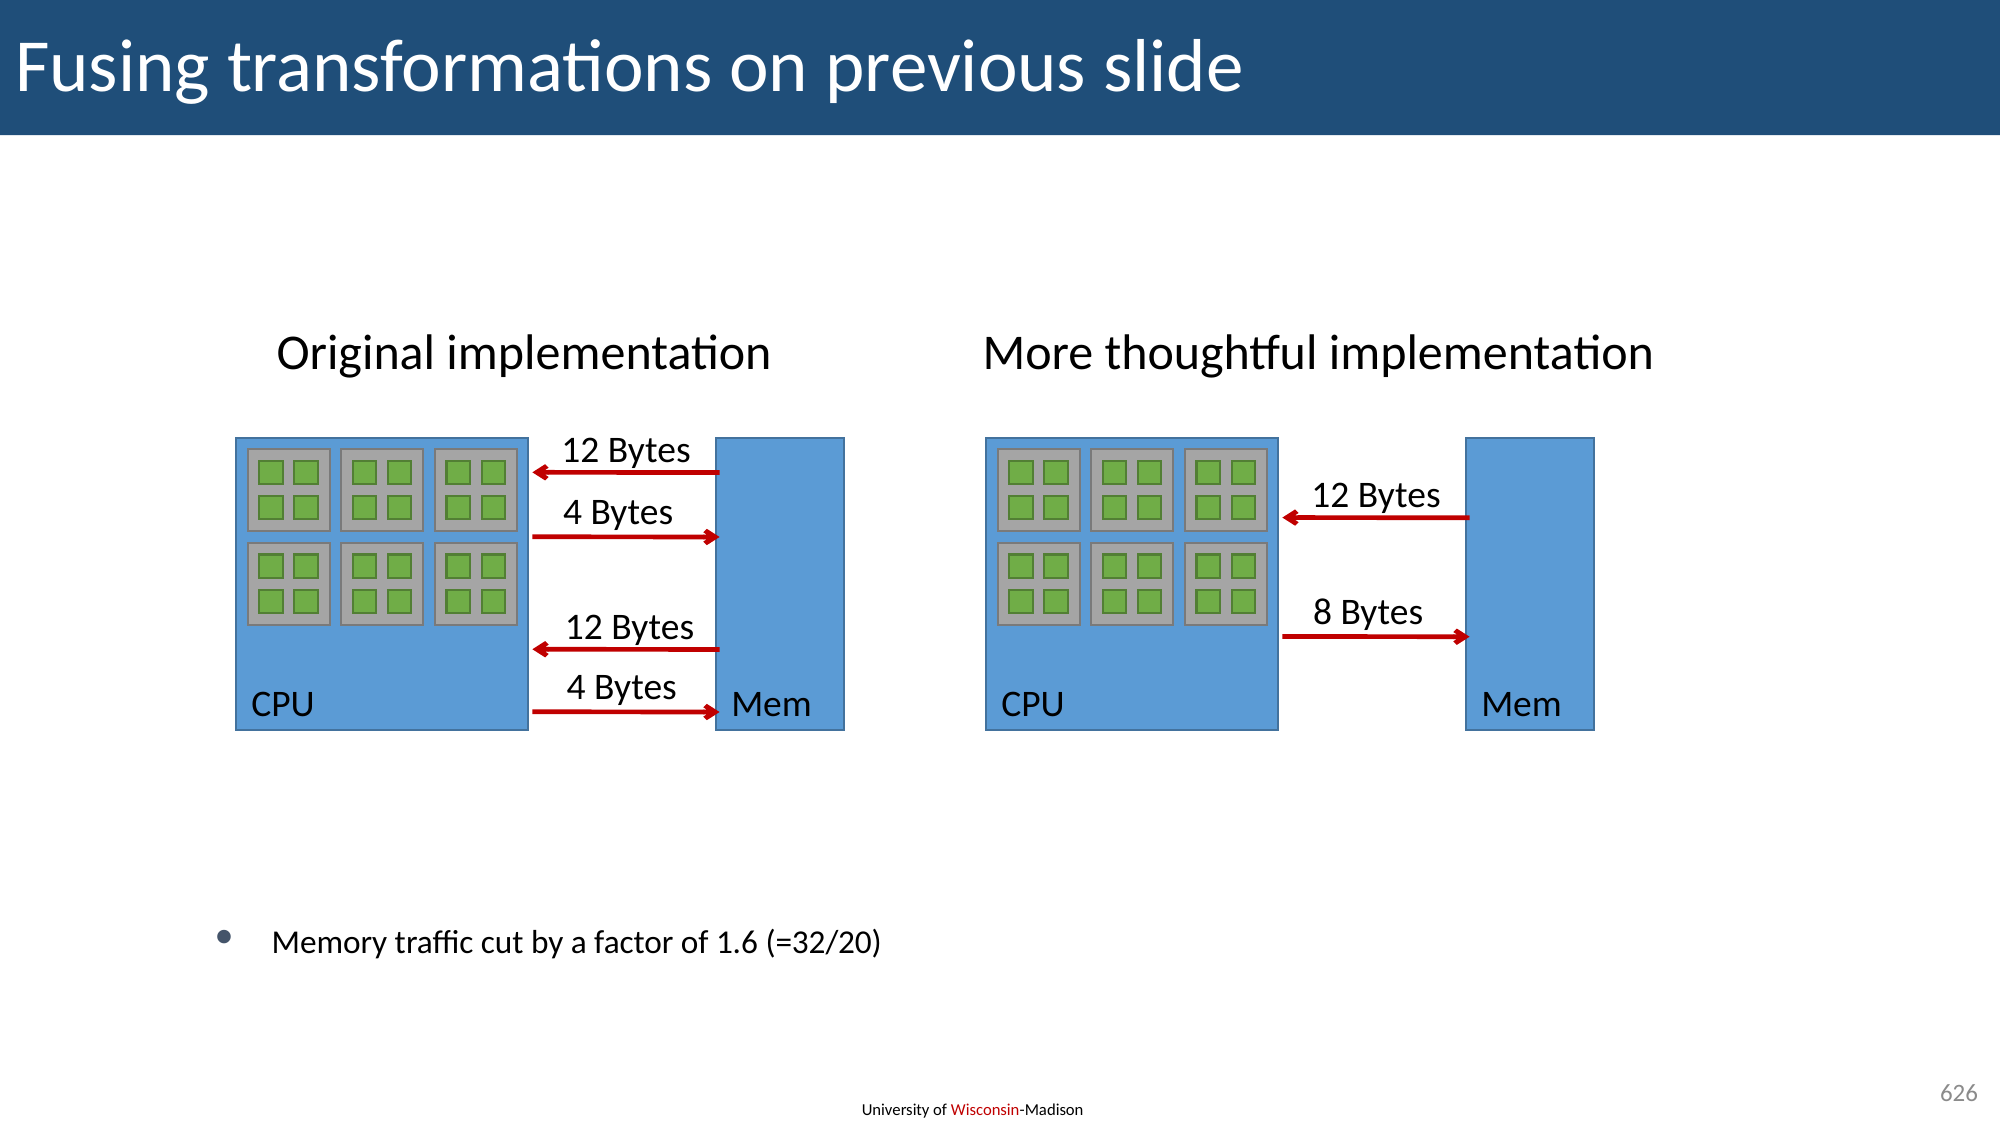

# Fusing transformations on previous slide
Original implementation
More thoughtful implementation
12 Bytes

4 Bytes

12 Bytes
4 Bytes
CPU
Mem

12 Bytes

8 Bytes

CPU
Mem
Memory traffic cut by a factor of 1.6 (=32/20)
626